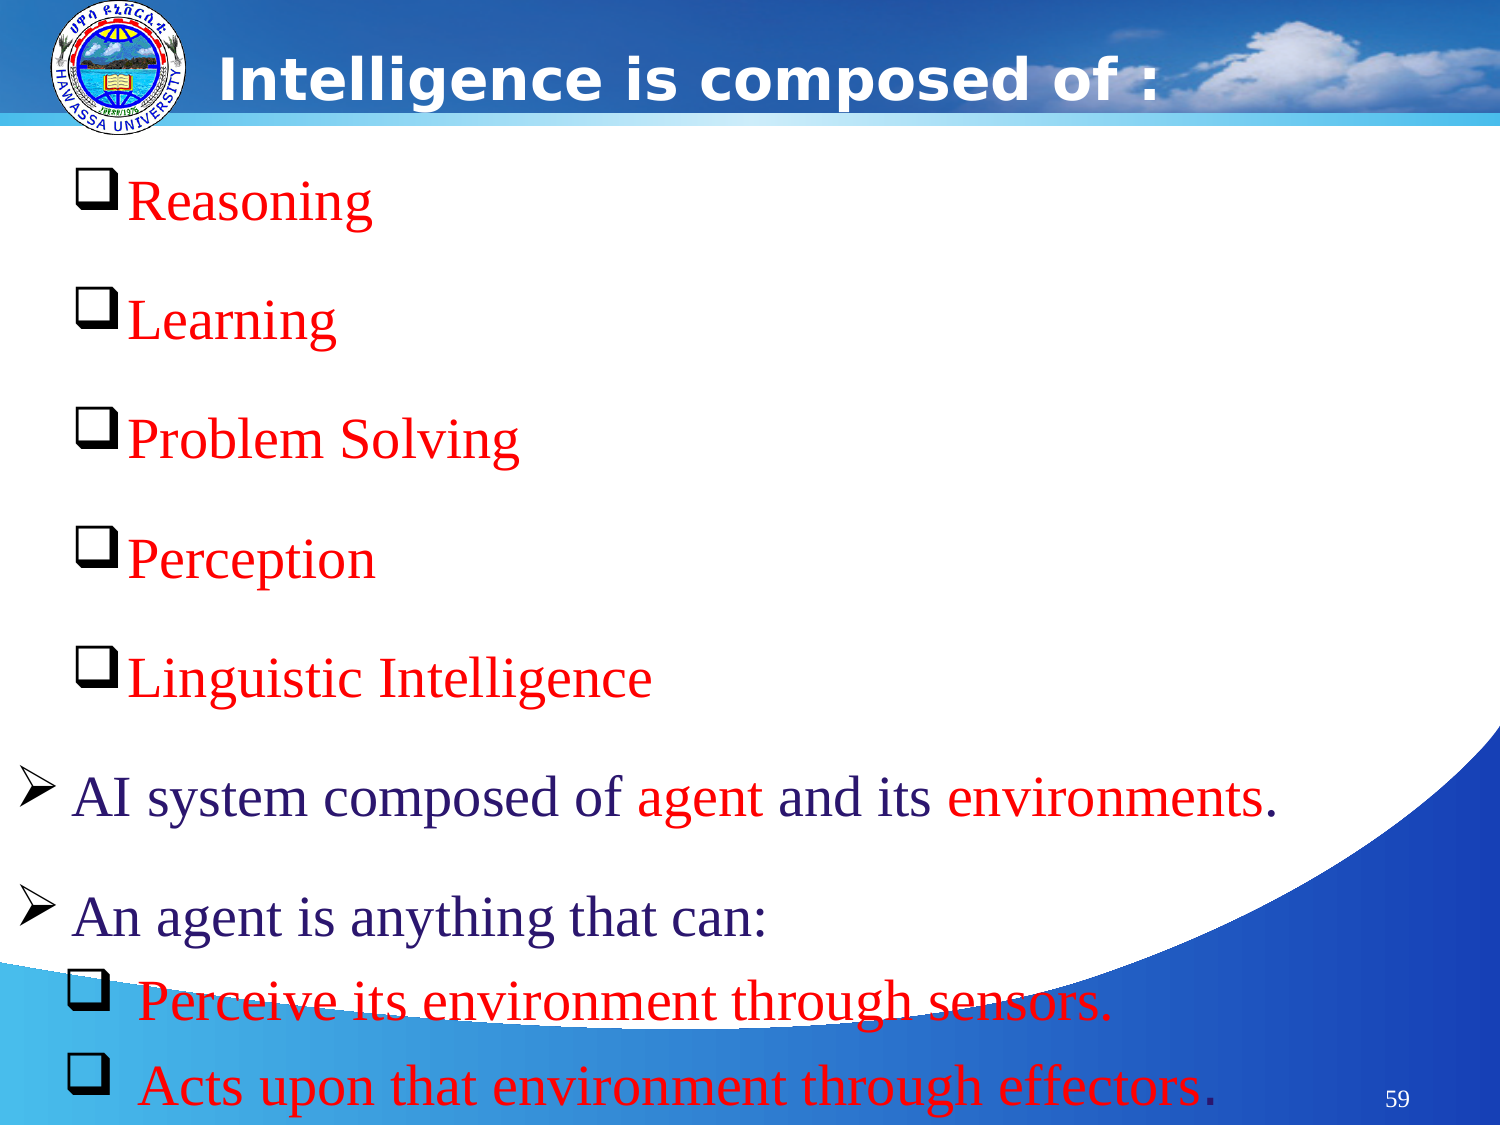

Intelligence is composed of :
Reasoning
Learning
Problem Solving
Perception
Linguistic Intelligence
AI system composed of agent and its environments.
An agent is anything that can:
Perceive its environment through sensors.
Acts upon that environment through effectors.
59